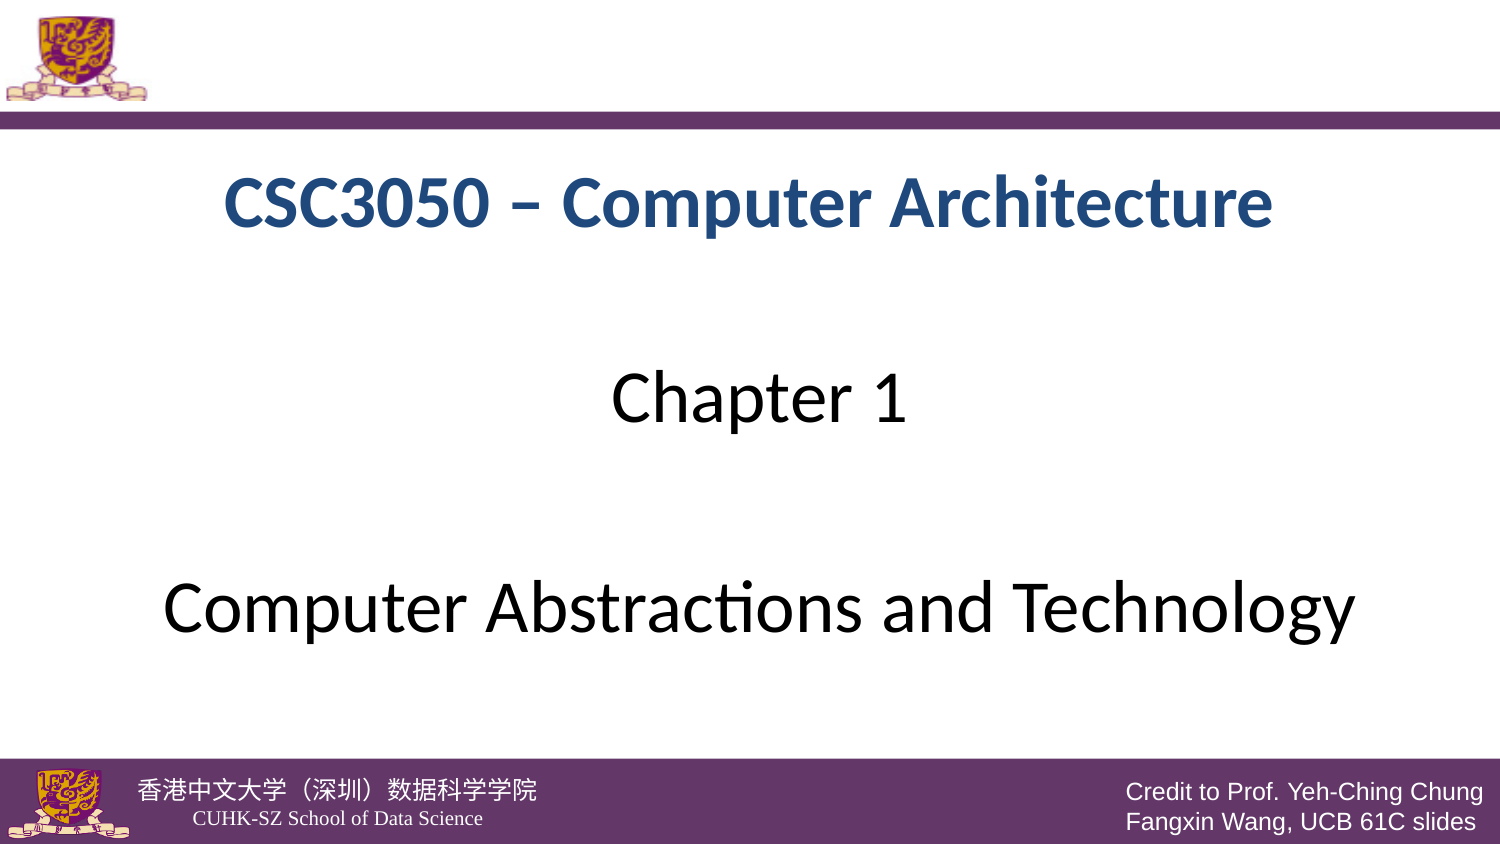

# CSC3050 – Computer Architecture
Chapter 1

Computer Abstractions and Technology
Credit to Prof. Yeh-Ching Chung
Fangxin Wang, UCB 61C slides